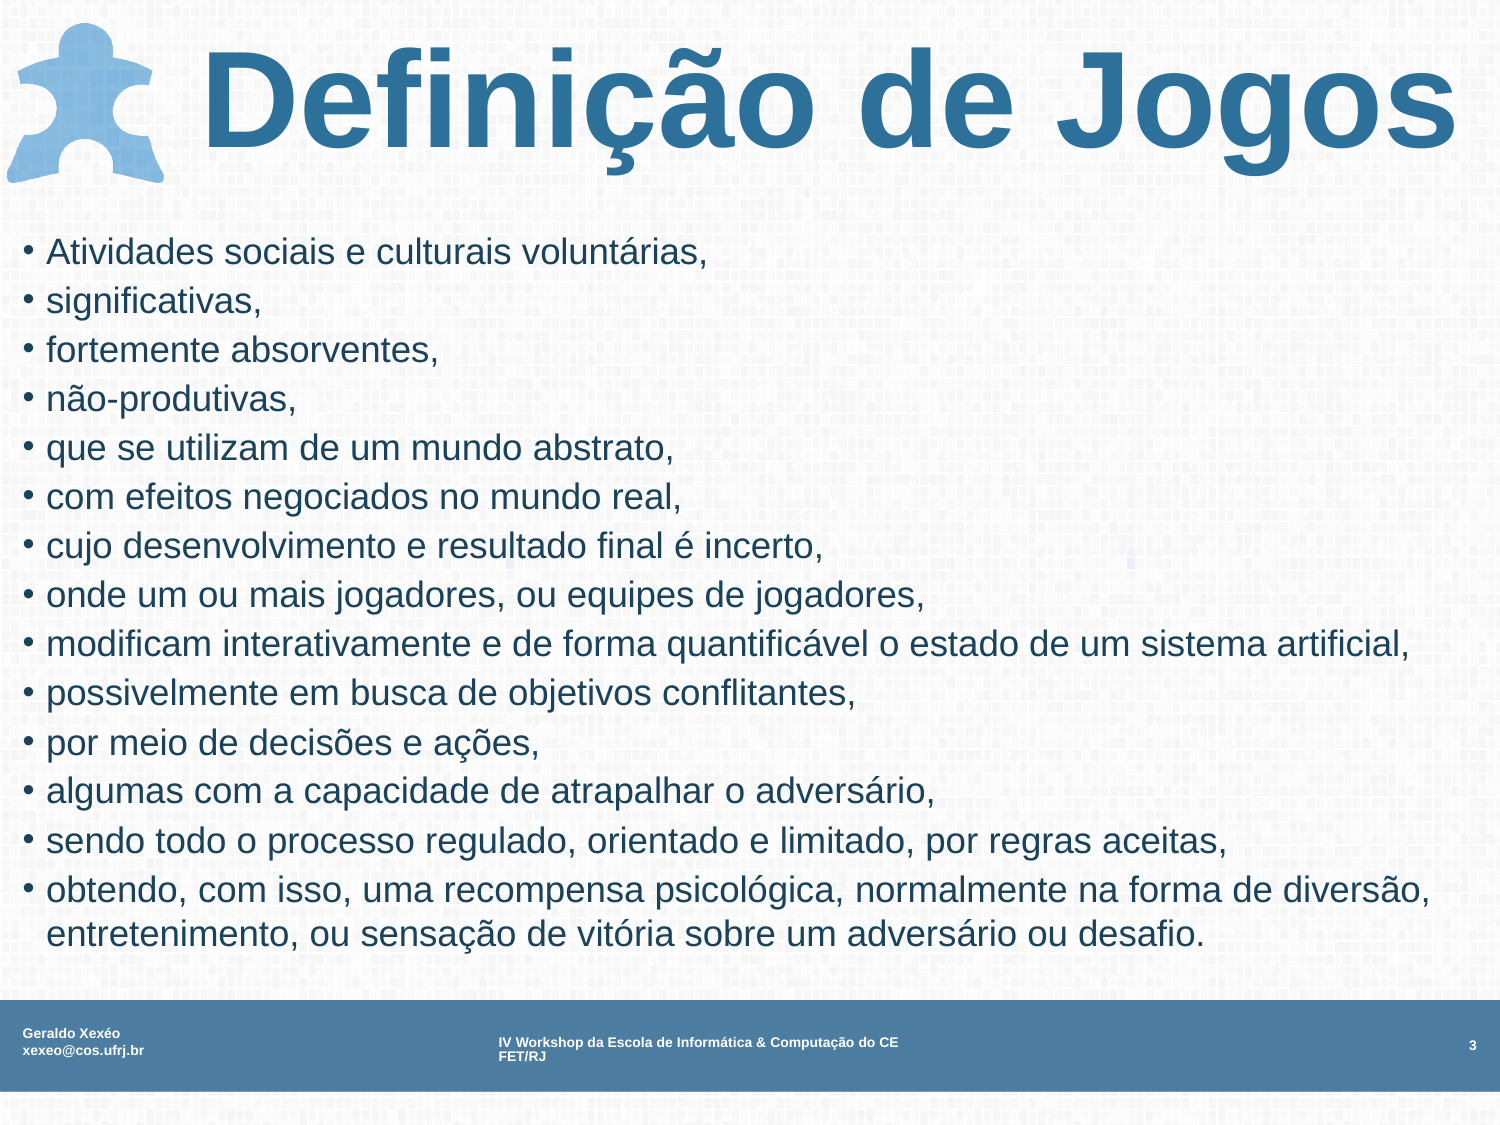

# Definição de Jogos
Atividades sociais e culturais voluntárias,
significativas,
fortemente absorventes,
não-produtivas,
que se utilizam de um mundo abstrato,
com efeitos negociados no mundo real,
cujo desenvolvimento e resultado final é incerto,
onde um ou mais jogadores, ou equipes de jogadores,
modificam interativamente e de forma quantificável o estado de um sistema artificial,
possivelmente em busca de objetivos conflitantes,
por meio de decisões e ações,
algumas com a capacidade de atrapalhar o adversário,
sendo todo o processo regulado, orientado e limitado, por regras aceitas,
obtendo, com isso, uma recompensa psicológica, normalmente na forma de diversão, entretenimento, ou sensação de vitória sobre um adversário ou desafio.
Geraldo Xexéo  xexeo@cos.ufrj.br
IV Workshop da Escola de Informática & Computação do CEFET/RJ
3